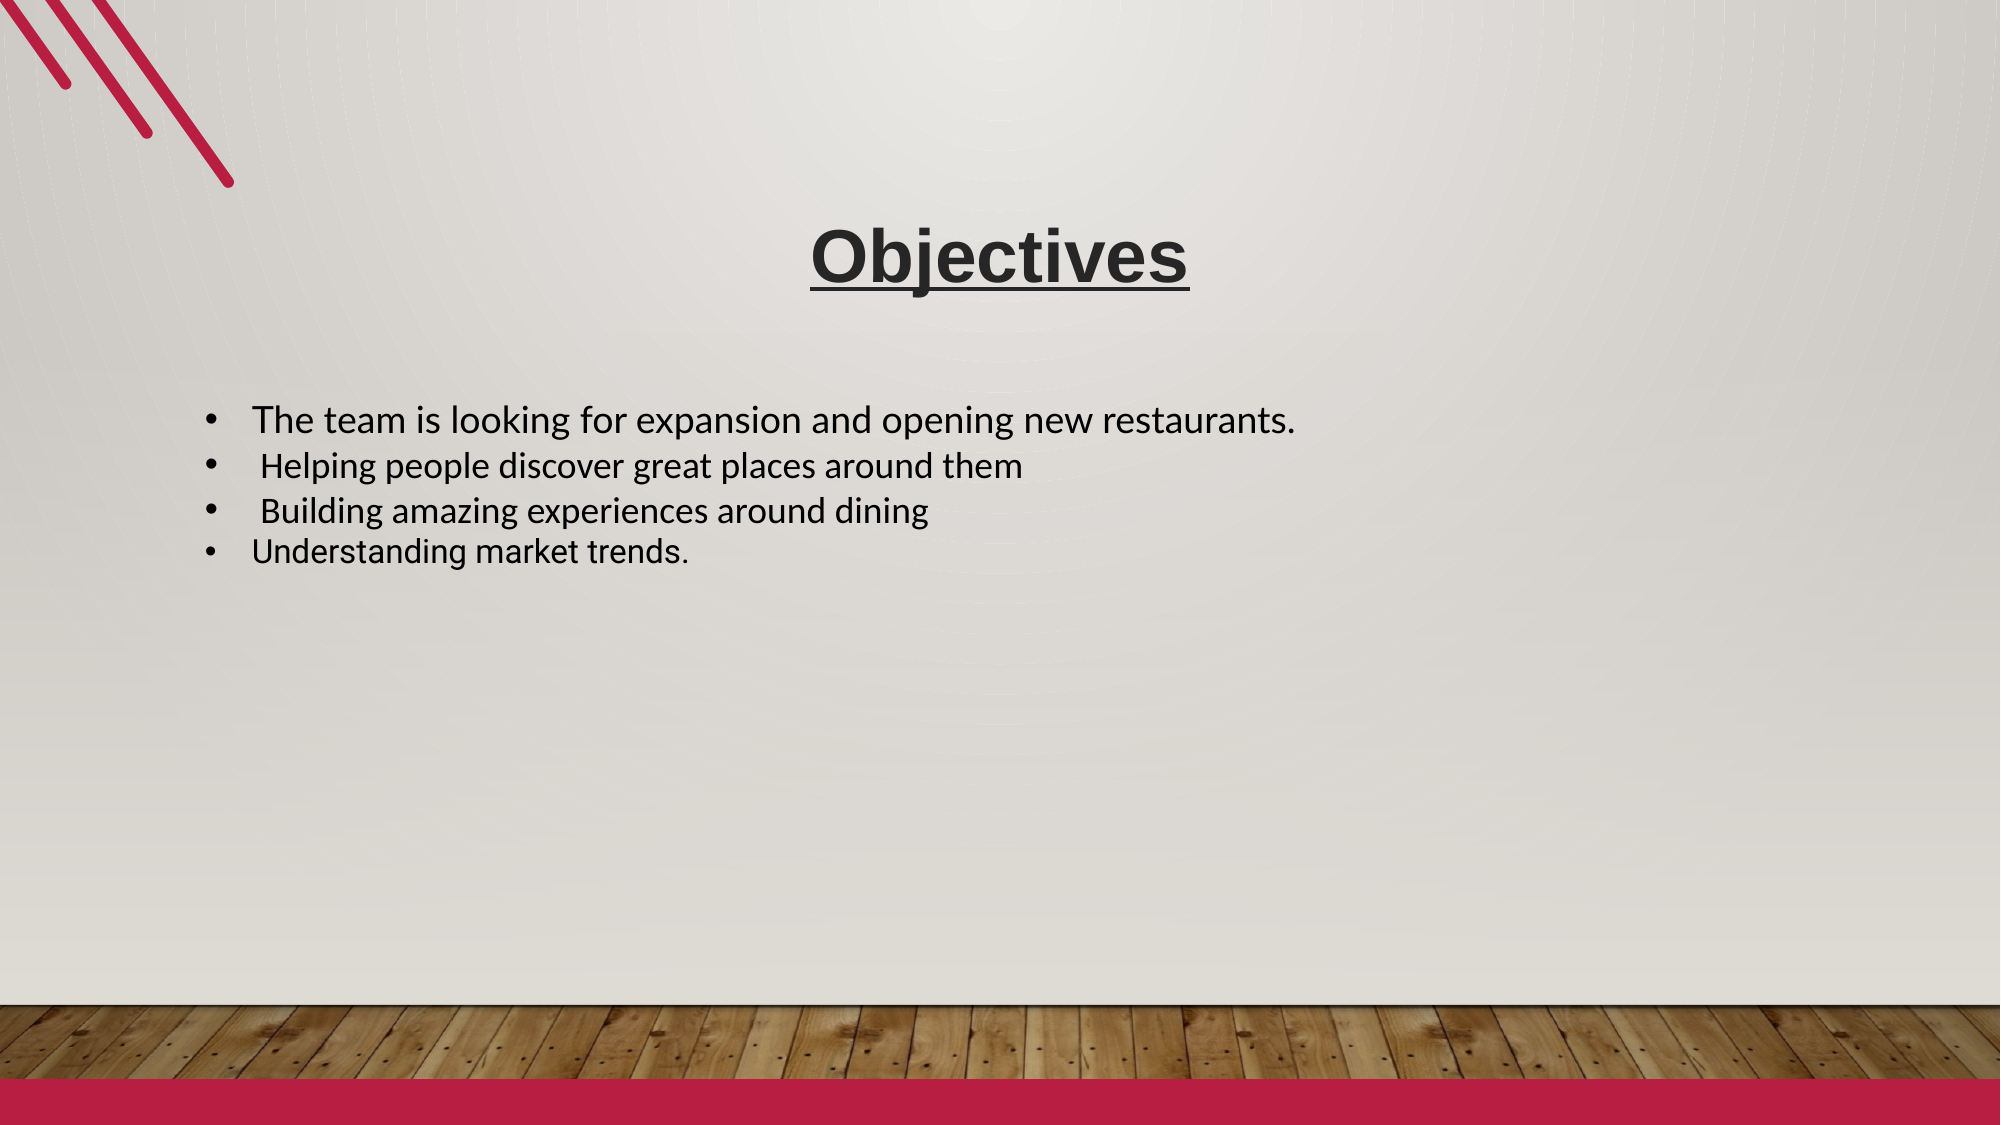

Objectives
The team is looking for expansion and opening new restaurants.
 Helping people discover great places around them
 Building amazing experiences around dining
Understanding market trends.